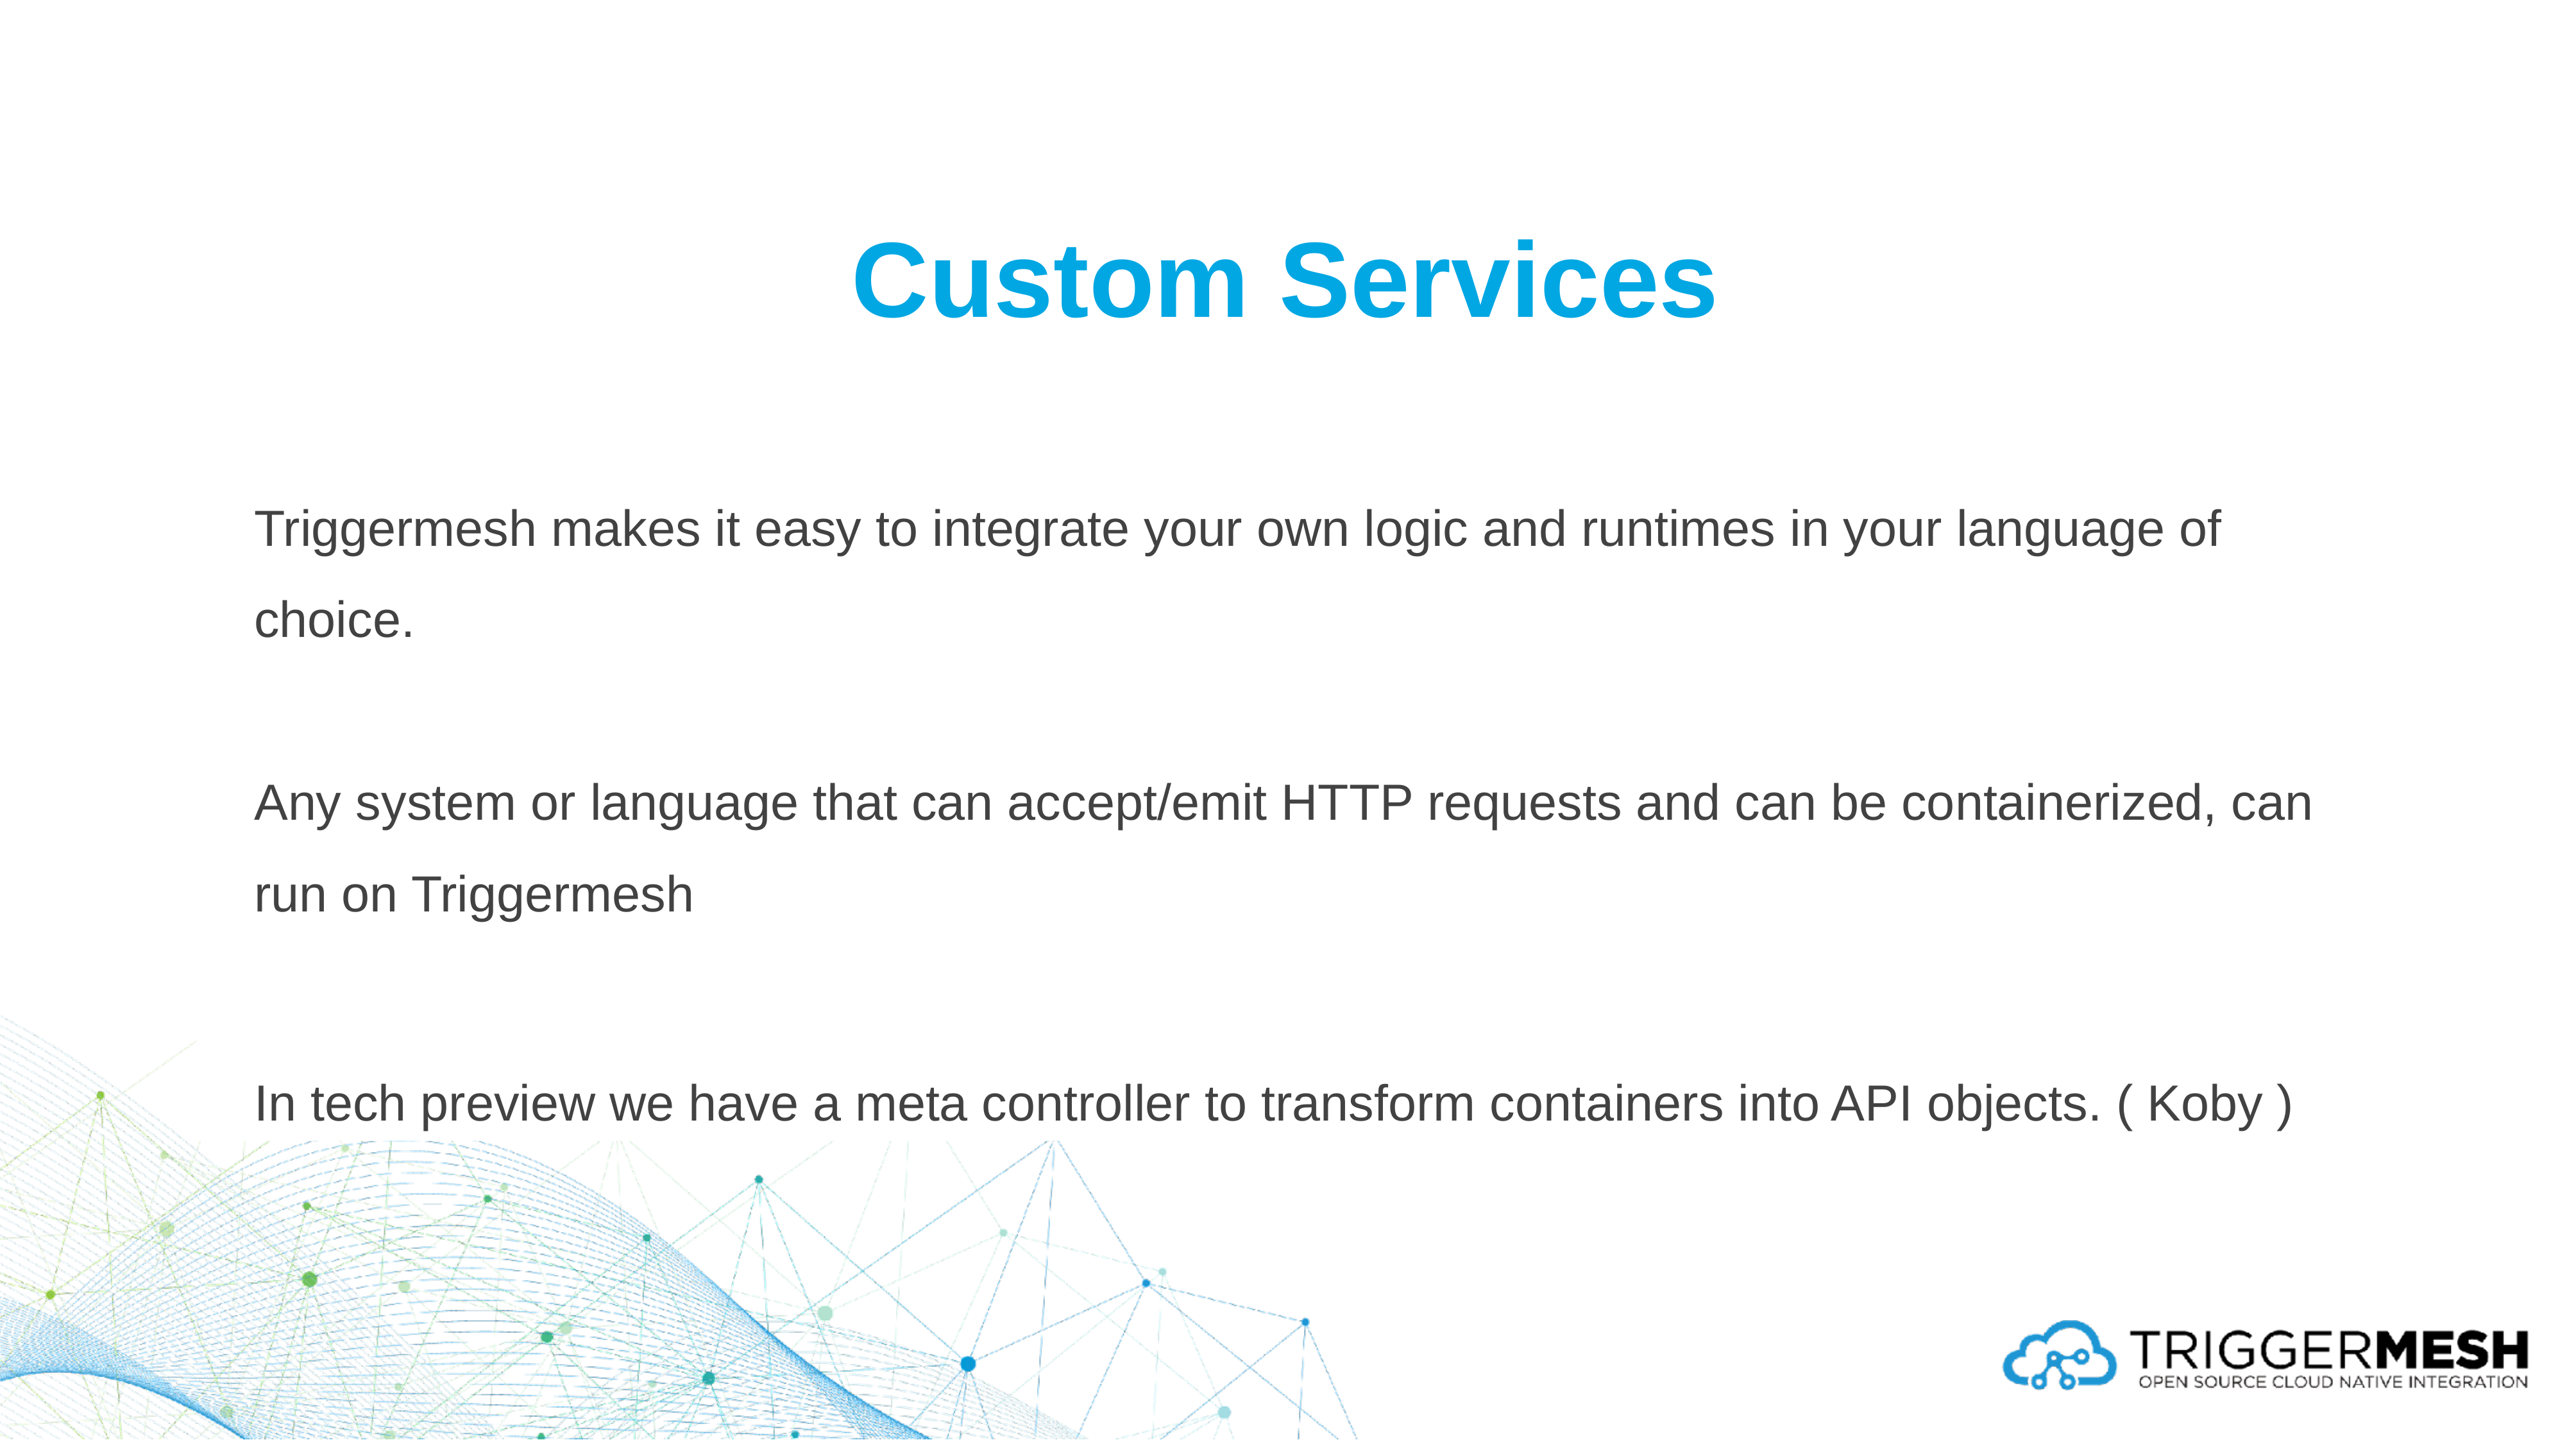

# Custom Services
Triggermesh makes it easy to integrate your own logic and runtimes in your language of choice.
Any system or language that can accept/emit HTTP requests and can be containerized, can run on Triggermesh

In tech preview we have a meta controller to transform containers into API objects. ( Koby )